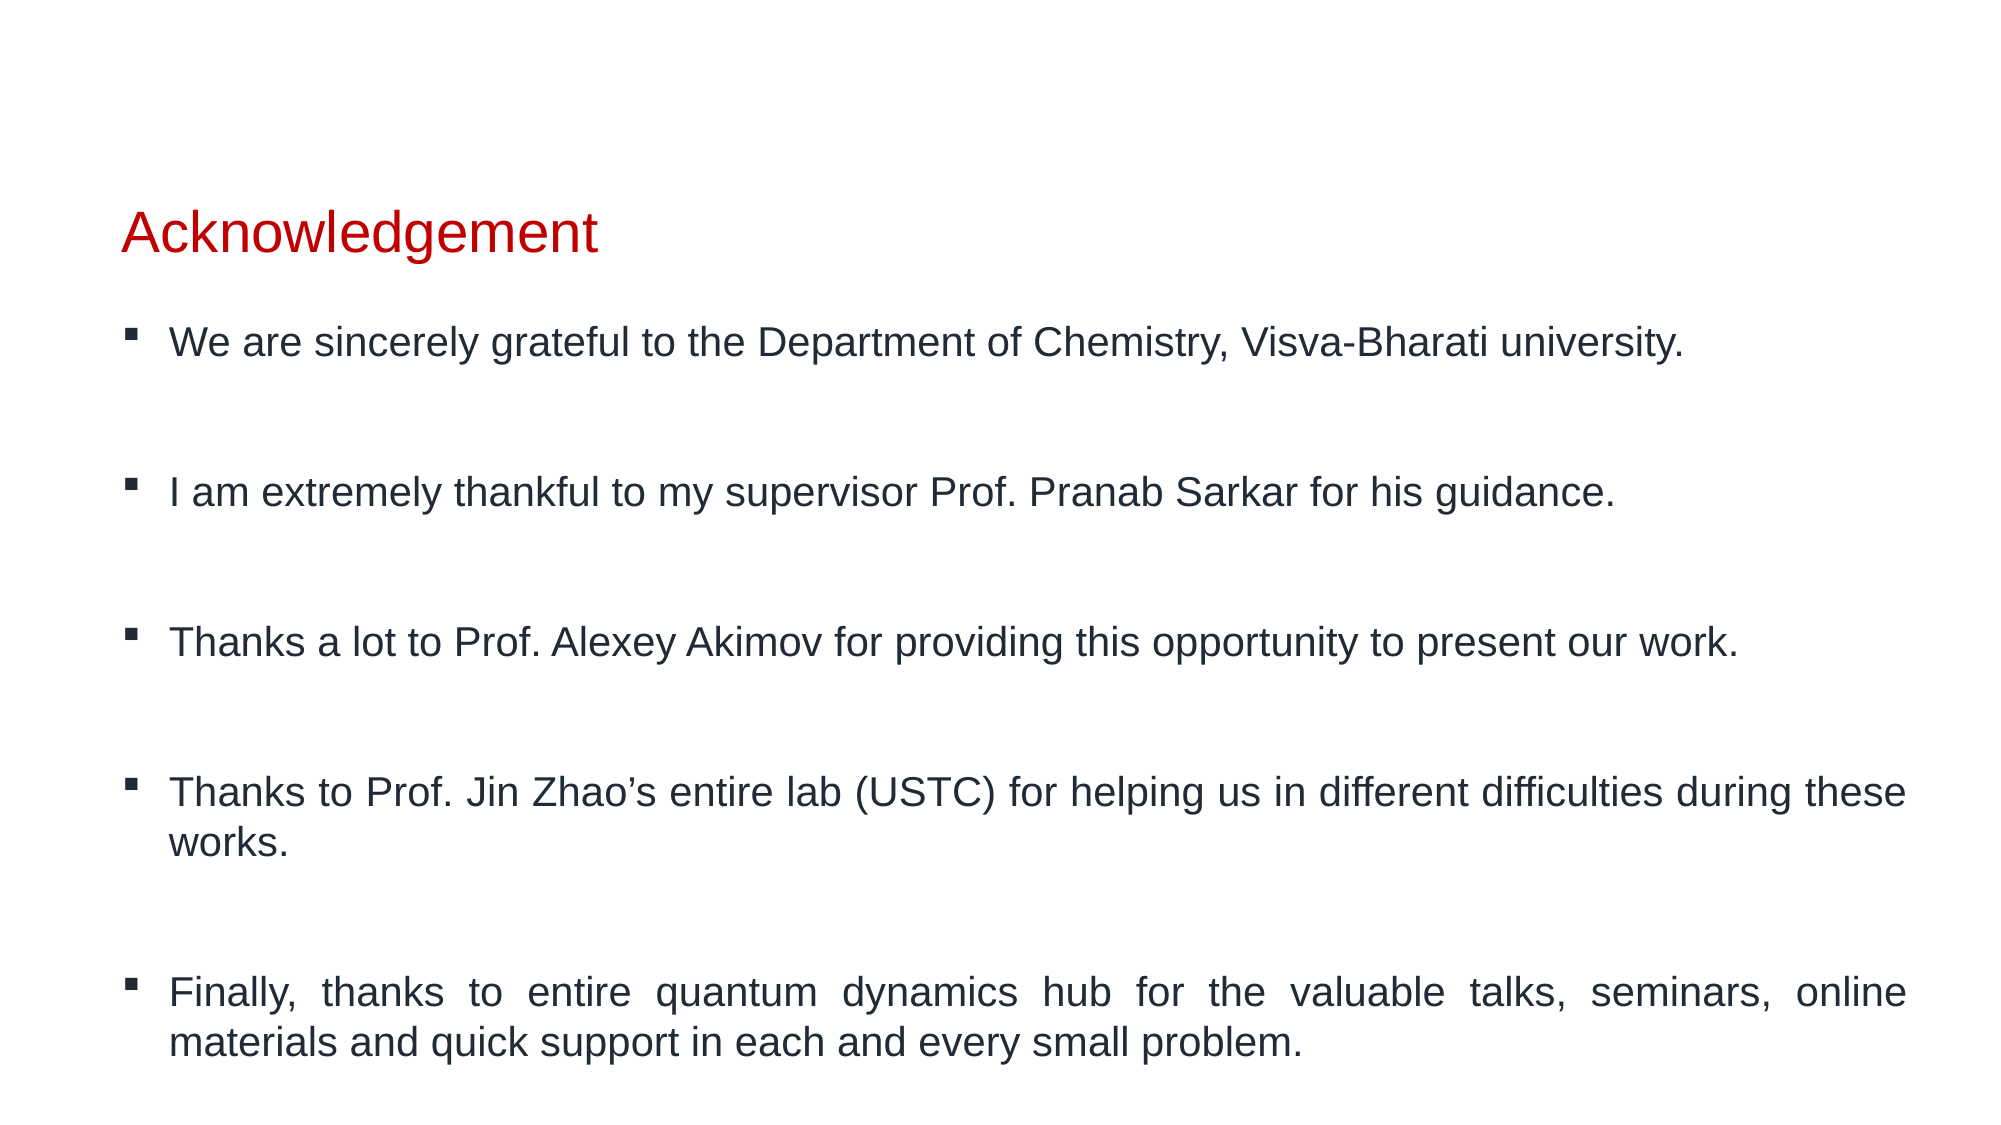

Acknowledgement

We are sincerely grateful to the Department of Chemistry, Visva-Bharati university.

I am extremely thankful to my supervisor Prof. Pranab Sarkar for his guidance.

Thanks a lot to Prof. Alexey Akimov for providing this opportunity to present our work.

Thanks to Prof. Jin Zhao’s entire lab (USTC) for helping us in different difficulties during these works.

Finally, thanks to entire quantum dynamics hub for the valuable talks, seminars, online materials and quick support in each and every small problem.